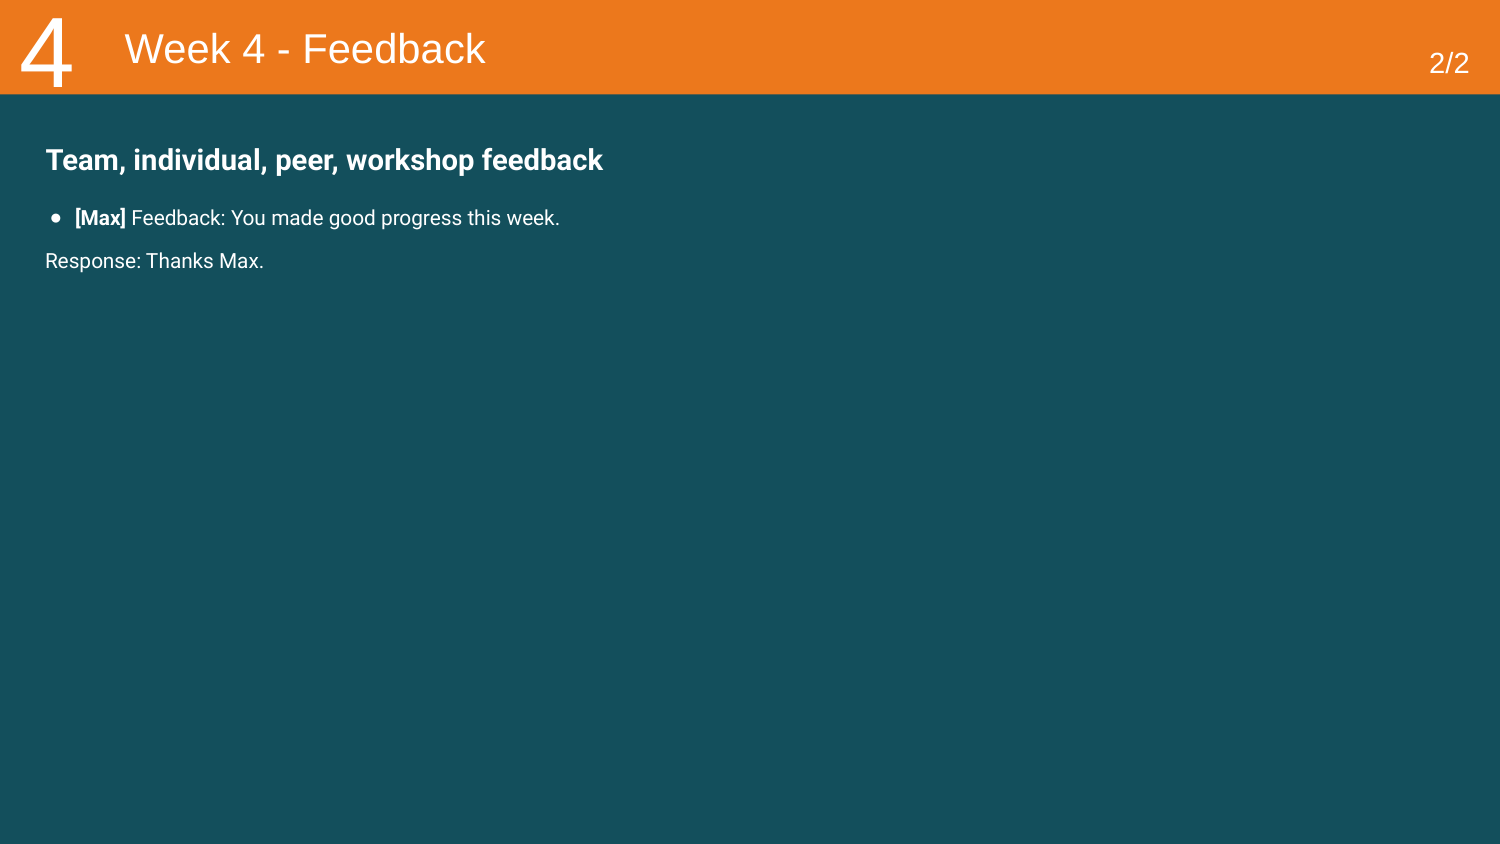

4
# Week 4 - Feedback
2/2
Team, individual, peer, workshop feedback
[Max] Feedback: You made good progress this week.
Response: Thanks Max.